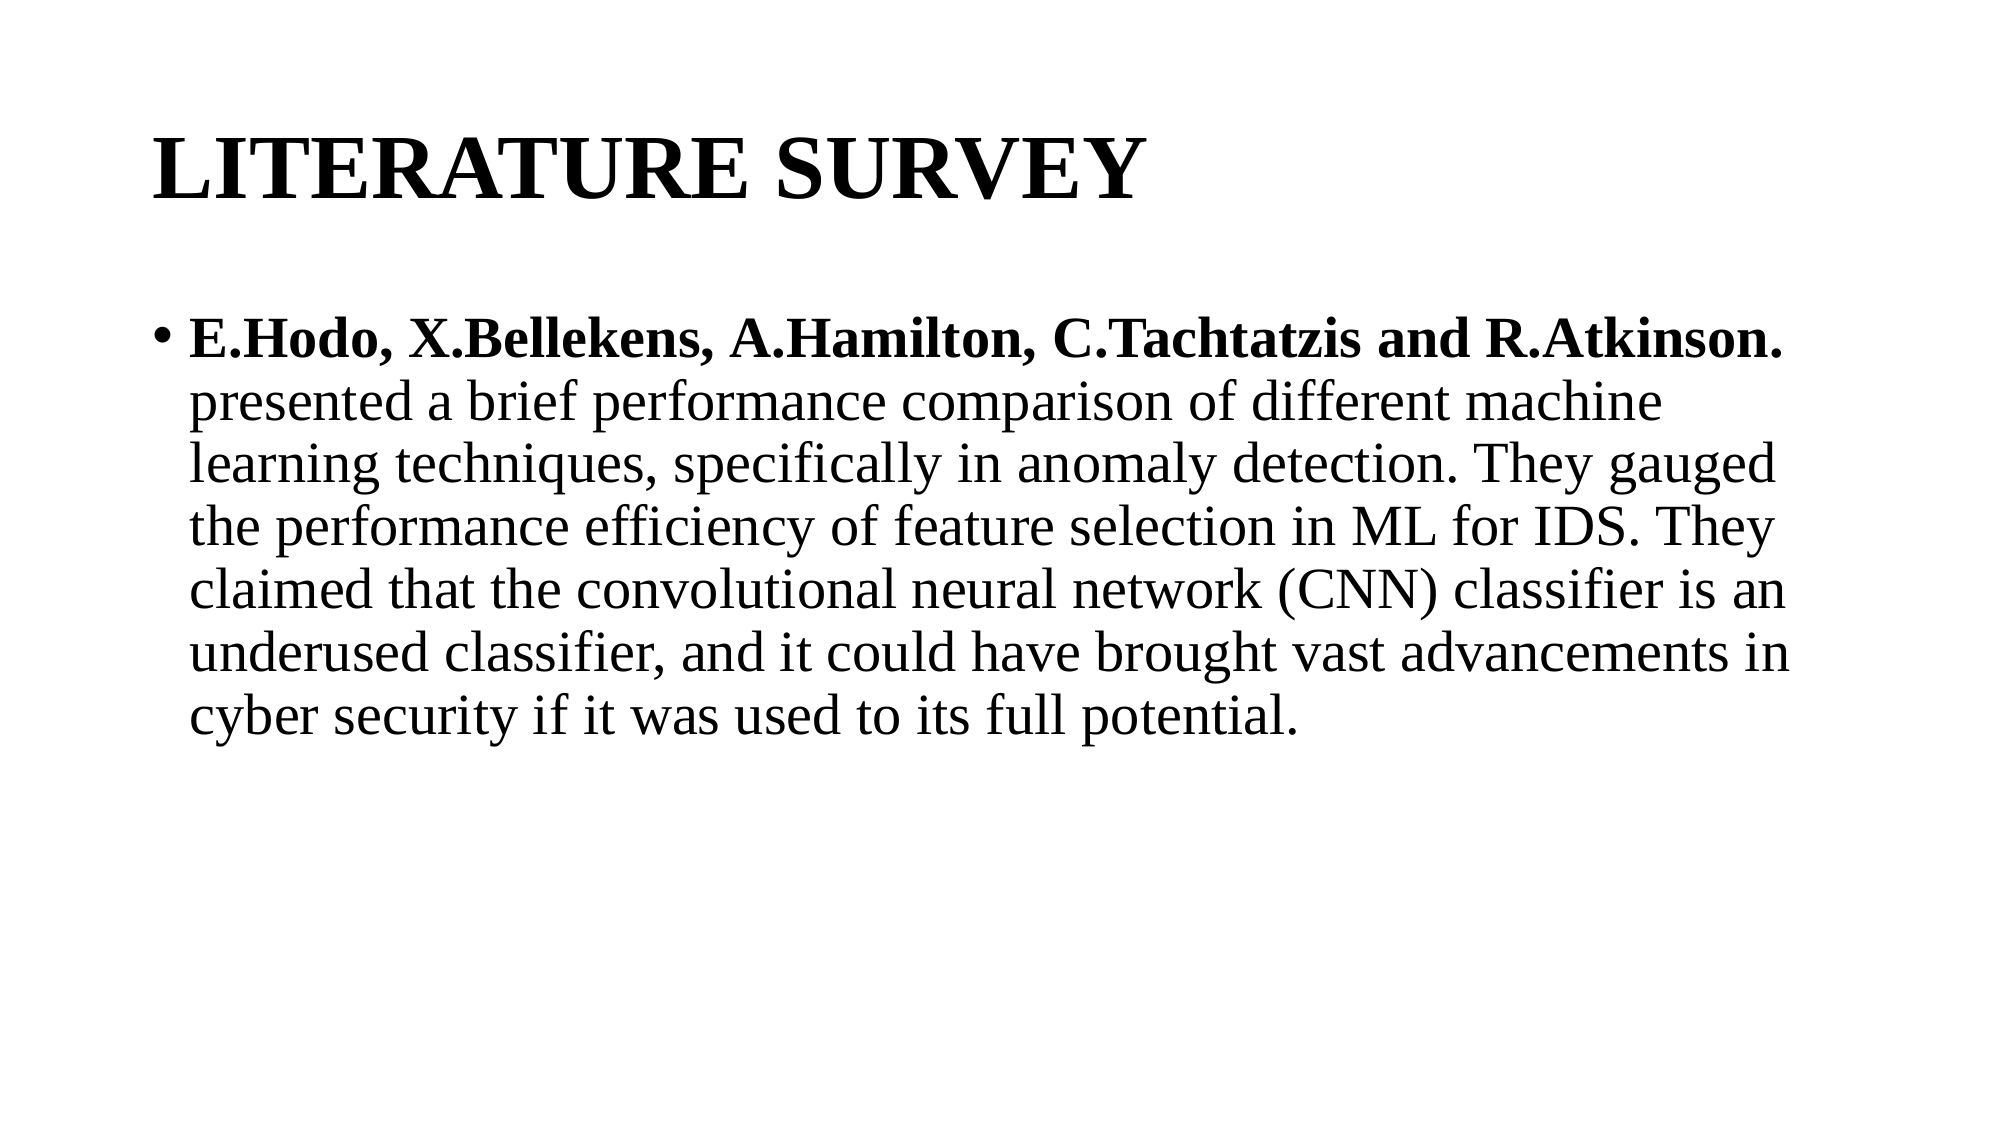

# LITERATURE SURVEY
E.Hodo, X.Bellekens, A.Hamilton, C.Tachtatzis and R.Atkinson.  presented a brief performance comparison of different machine learning techniques, specifically in anomaly detection. They gauged the performance efficiency of feature selection in ML for IDS. They claimed that the convolutional neural network (CNN) classifier is an underused classifier, and it could have brought vast advancements in cyber security if it was used to its full potential.